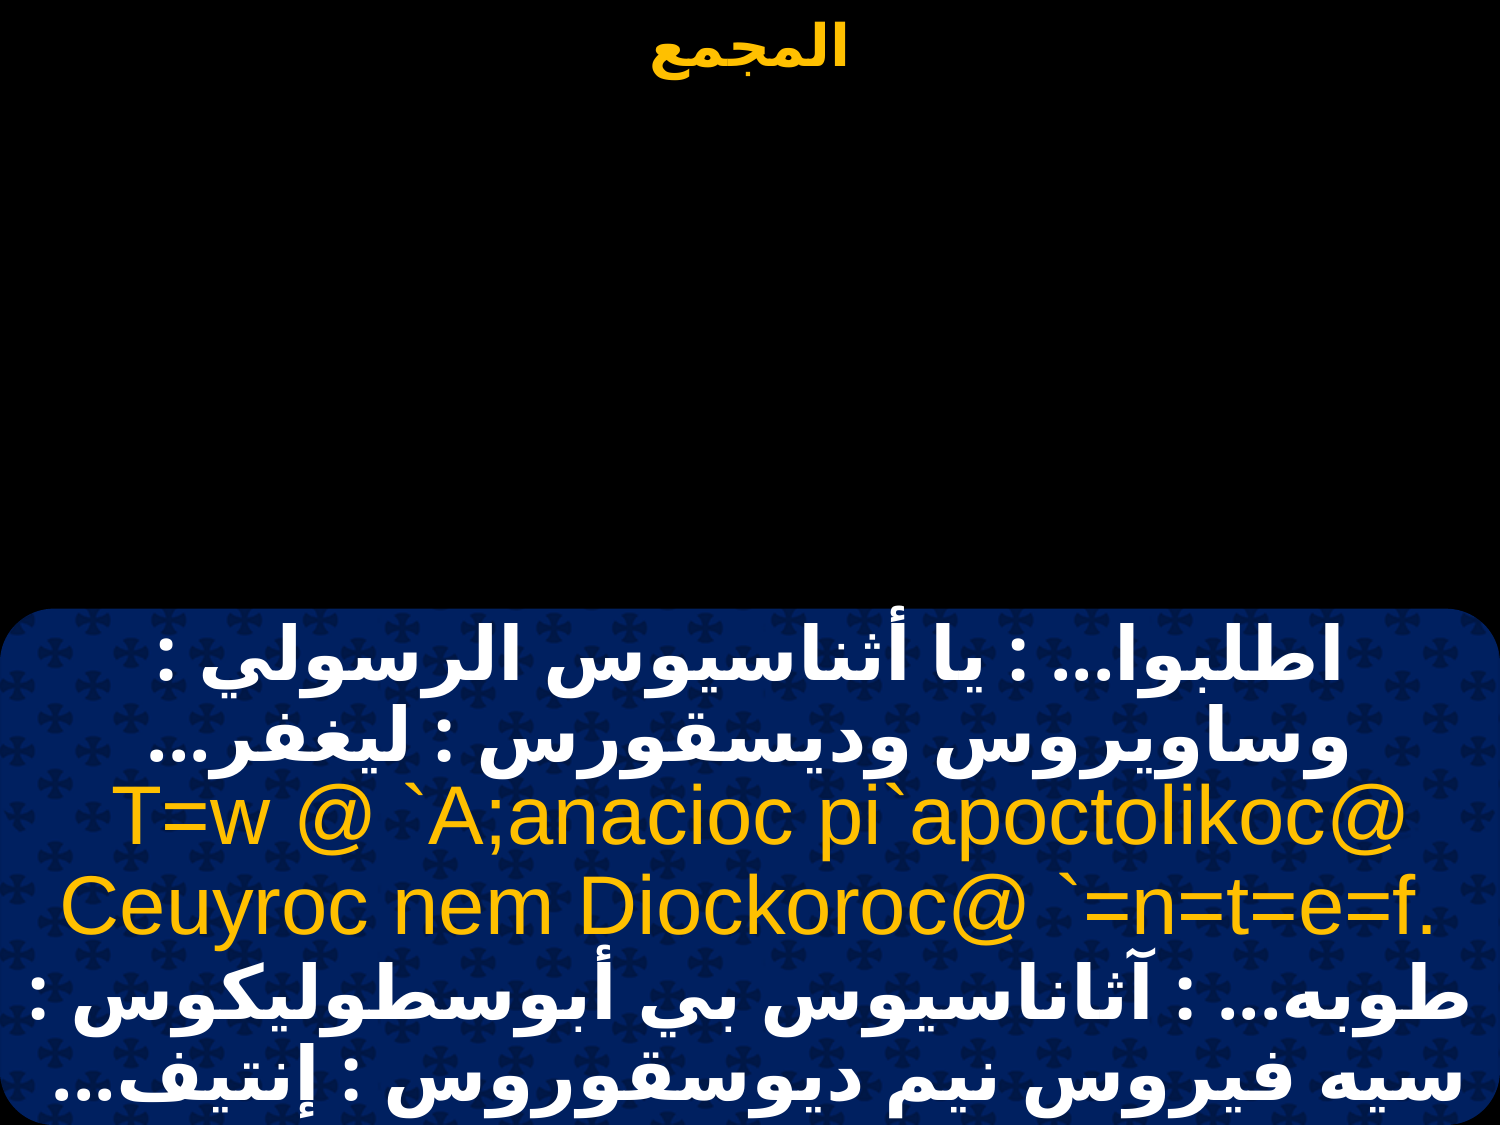

#
اطلبوا... : يا أثناسيوس الرسولي : وساويروس وديسقورس : ليغفر...
 T=w @ `A;anacioc pi`apoctolikoc@ Ceuyroc nem Diockoroc@ `=n=t=e=f.
طوبه... : آثاناسيوس بي أبوسطوليكوس : سيه فيروس نيم ديوسقوروس : إنتيف...